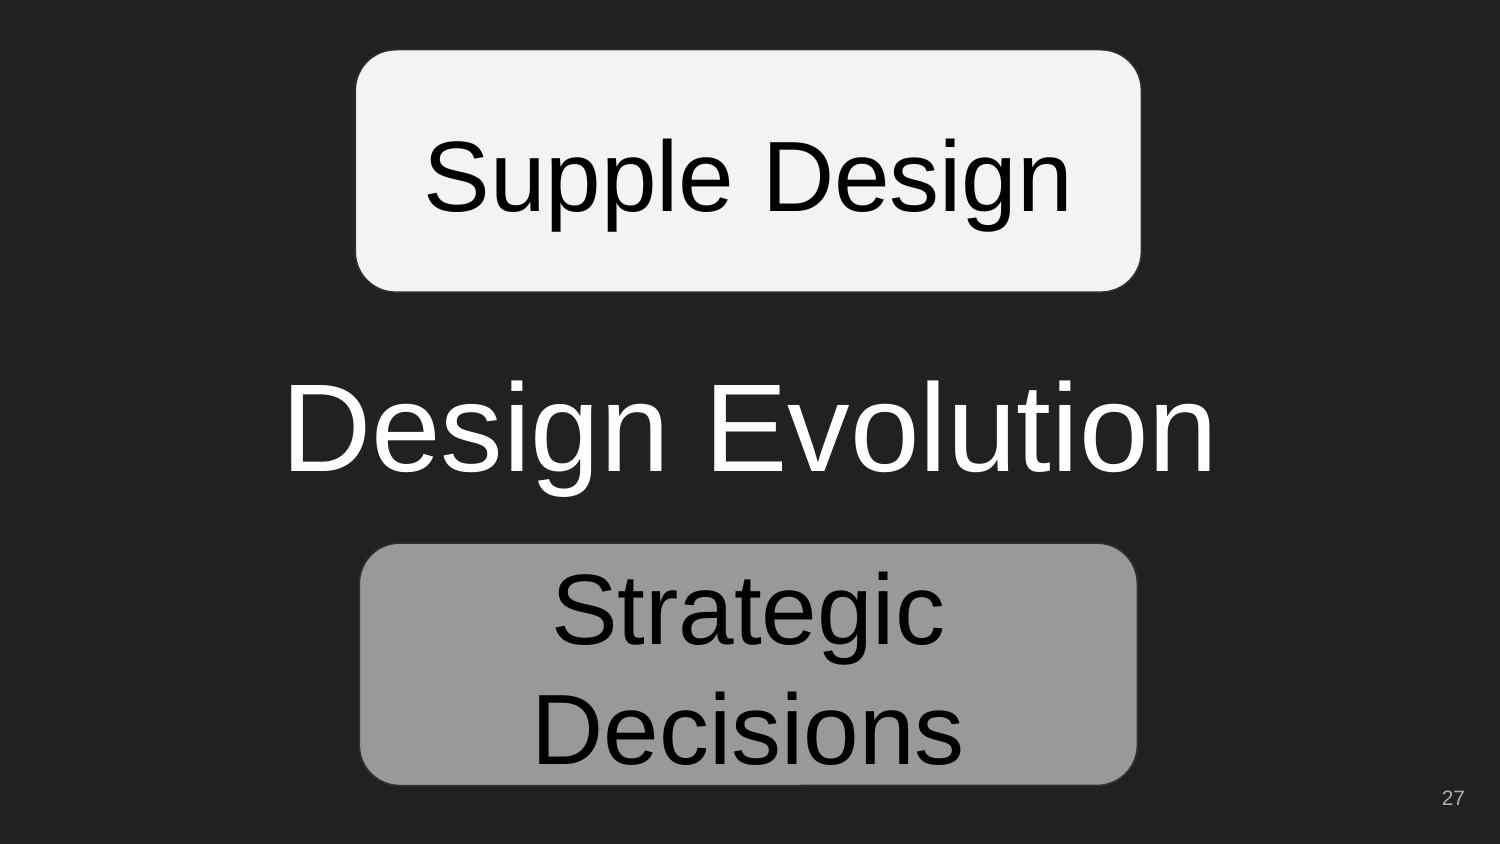

Supple Design
# Design Evolution
Strategic Decisions
Strategic Decisions
27